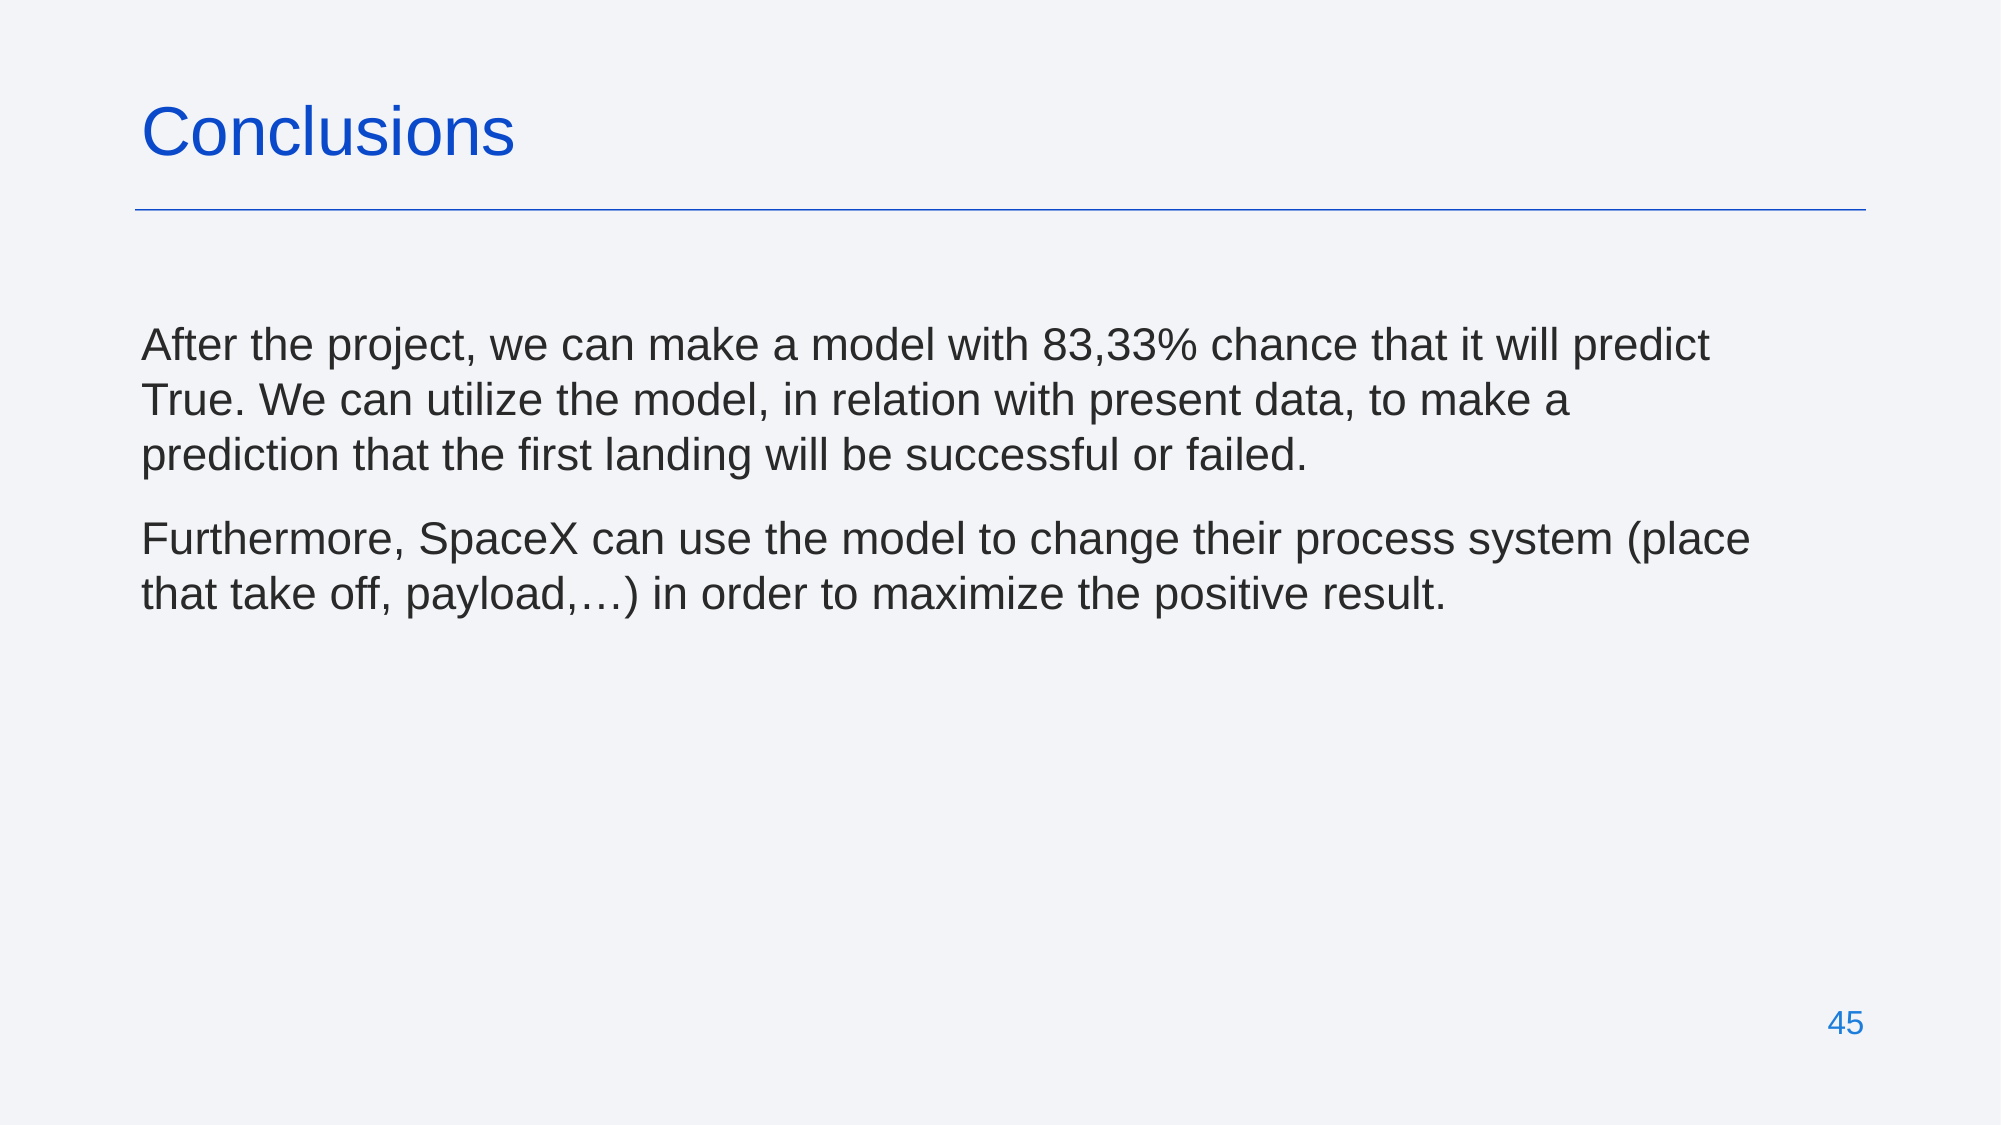

Conclusions
After the project, we can make a model with 83,33% chance that it will predict True. We can utilize the model, in relation with present data, to make a prediction that the first landing will be successful or failed.
Furthermore, SpaceX can use the model to change their process system (place that take off, payload,…) in order to maximize the positive result.
45